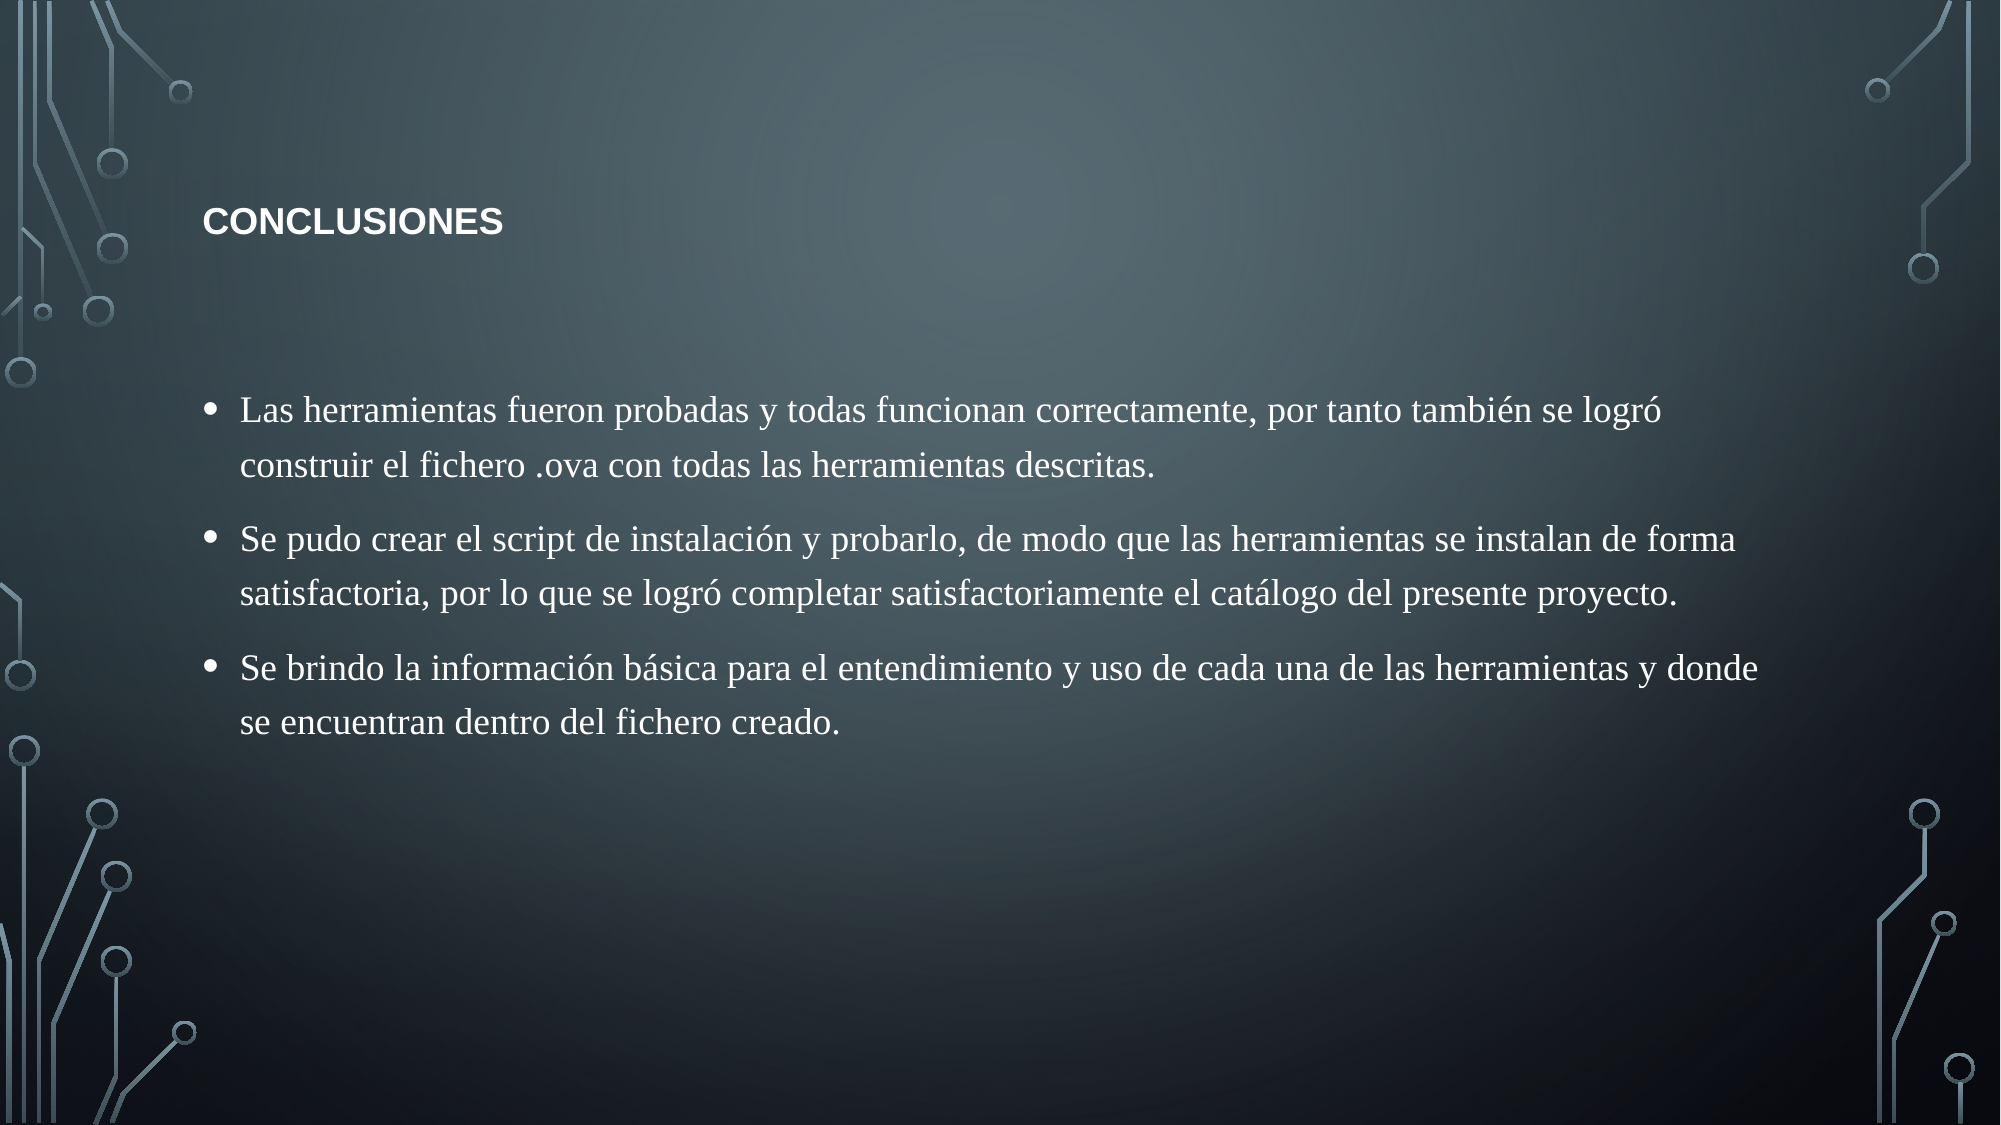

# CONCLUSIONES
Las herramientas fueron probadas y todas funcionan correctamente, por tanto también se logró construir el fichero .ova con todas las herramientas descritas.
Se pudo crear el script de instalación y probarlo, de modo que las herramientas se instalan de forma satisfactoria, por lo que se logró completar satisfactoriamente el catálogo del presente proyecto.
Se brindo la información básica para el entendimiento y uso de cada una de las herramientas y donde se encuentran dentro del fichero creado.